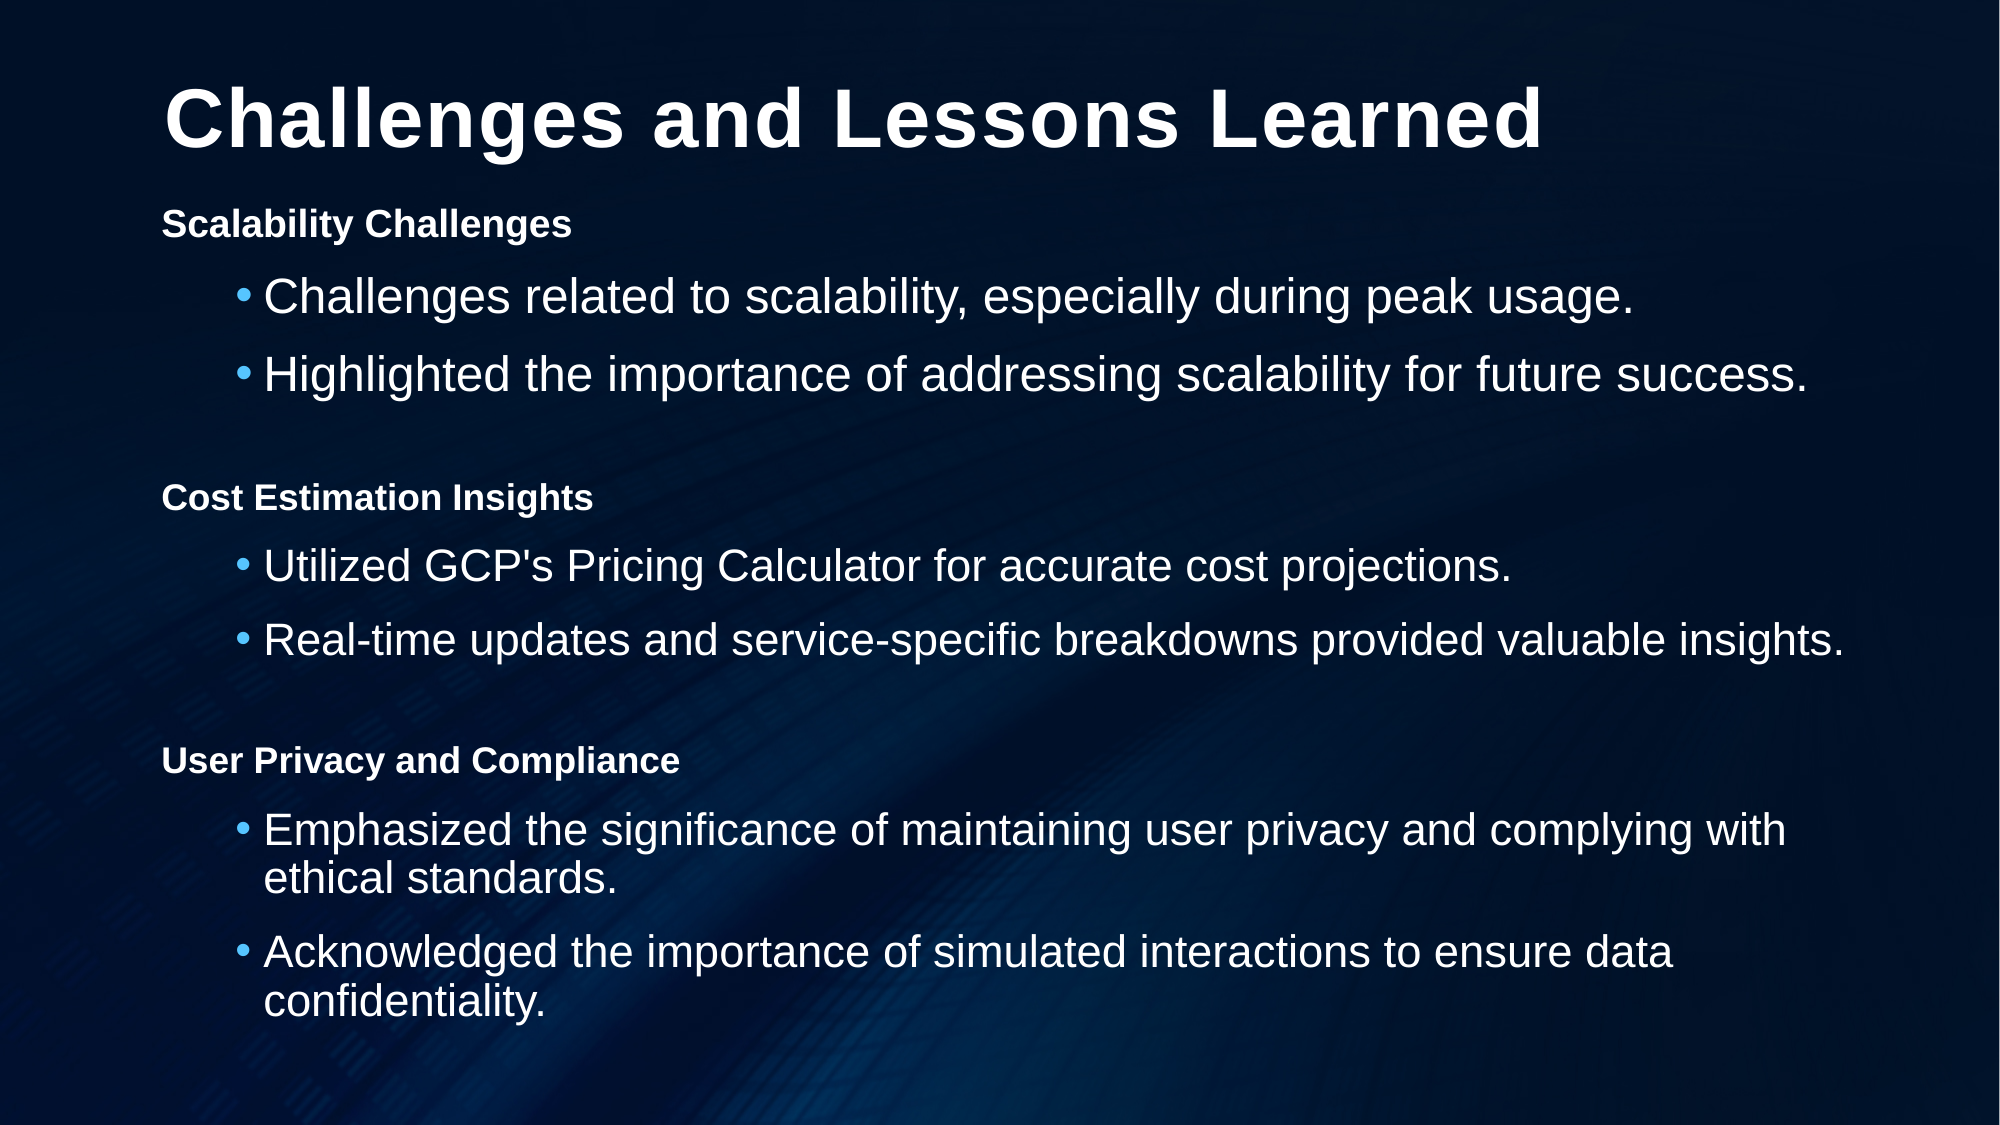

# Challenges and Lessons Learned
Scalability Challenges
Challenges related to scalability, especially during peak usage.
Highlighted the importance of addressing scalability for future success.

Cost Estimation Insights
Utilized GCP's Pricing Calculator for accurate cost projections.
Real-time updates and service-specific breakdowns provided valuable insights.

User Privacy and Compliance
Emphasized the significance of maintaining user privacy and complying with ethical standards.
Acknowledged the importance of simulated interactions to ensure data confidentiality.